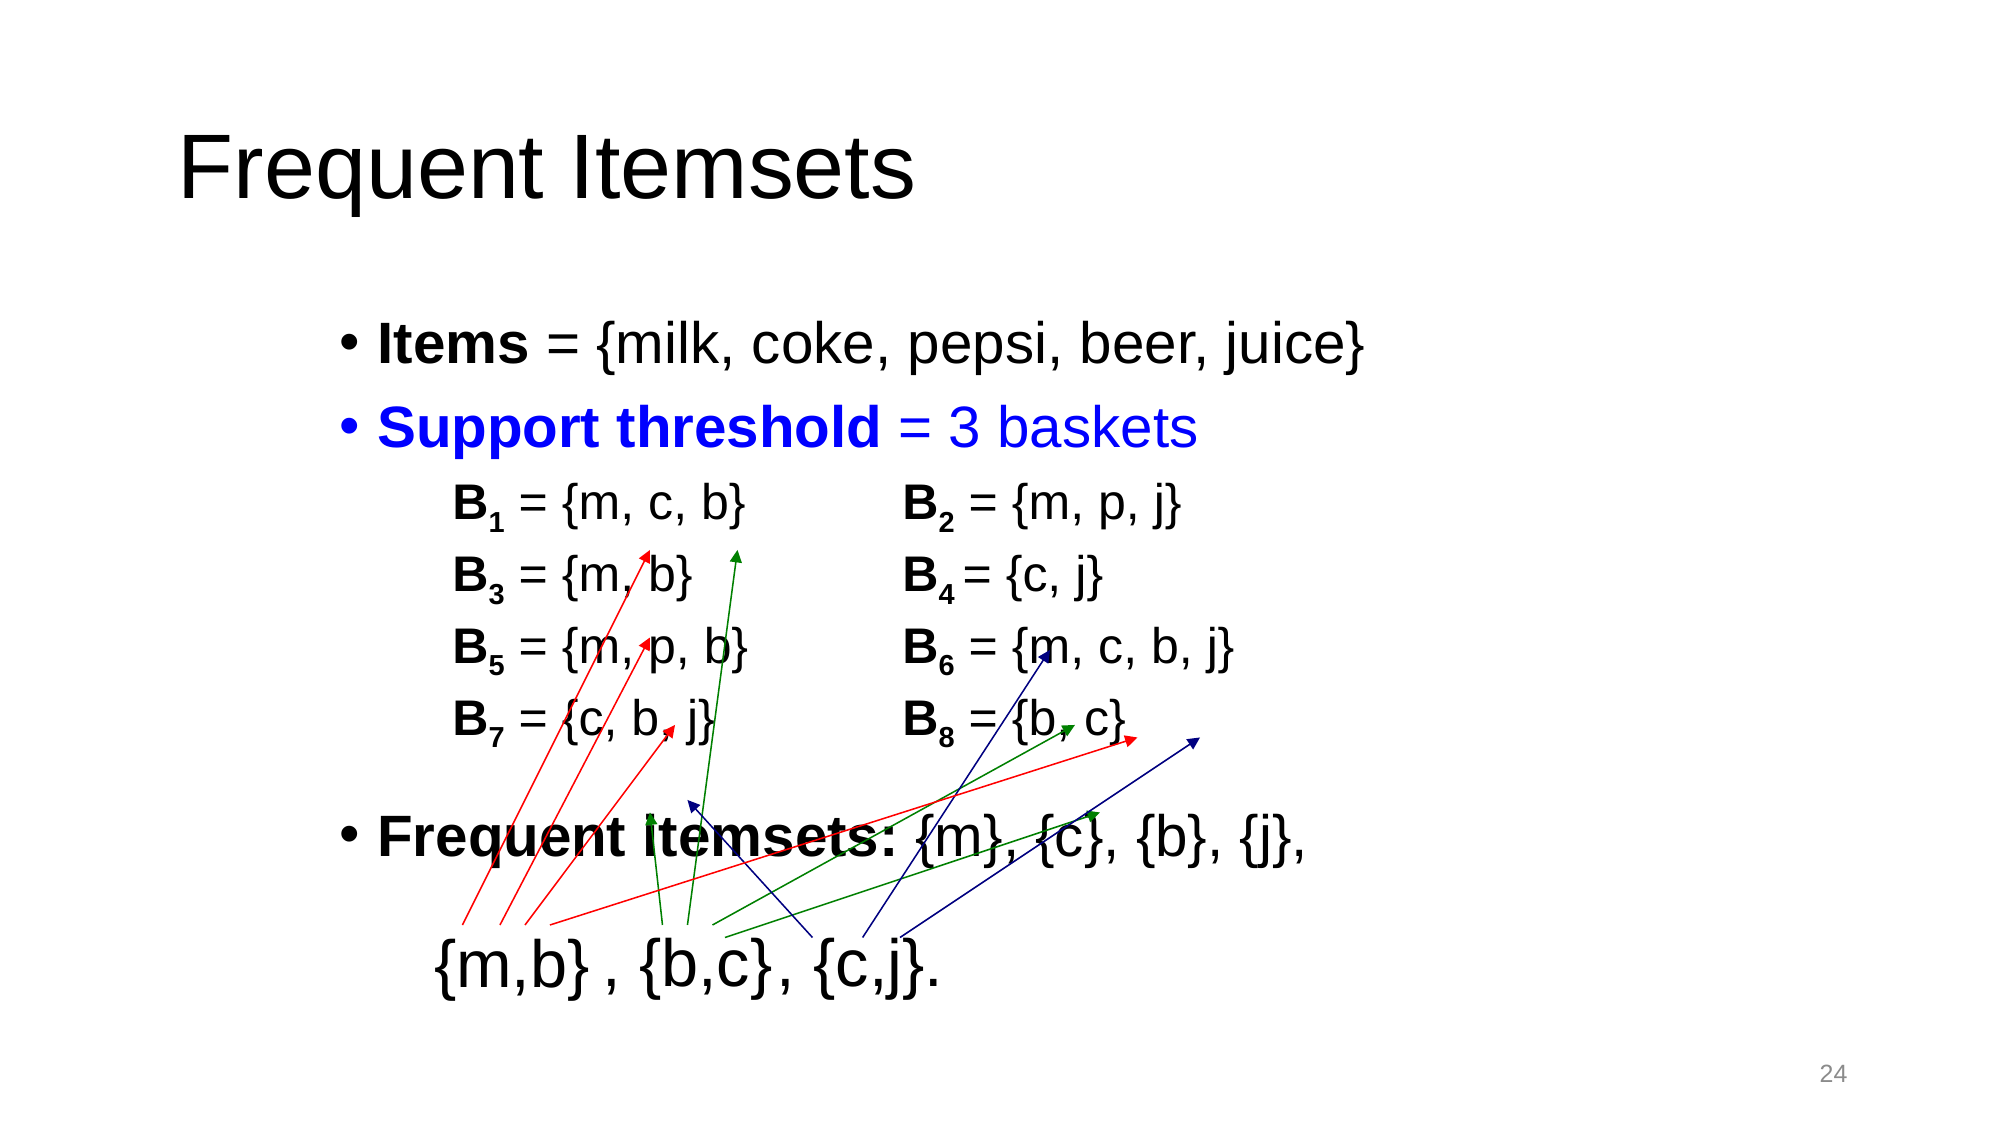

# Frequent Itemsets
Items = {milk, coke, pepsi, beer, juice}
Support threshold = 3 baskets
	B1 = {m, c, b}		B2 = {m, p, j}
	B3 = {m, b}		B4 = {c, j}
	B5 = {m, p, b}		B6 = {m, c, b, j}
	B7 = {c, b, j}		B8 = {b, c}

Frequent itemsets: {m}, {c}, {b}, {j},

, {b,c}

{m,b}

, {c,j}.
24